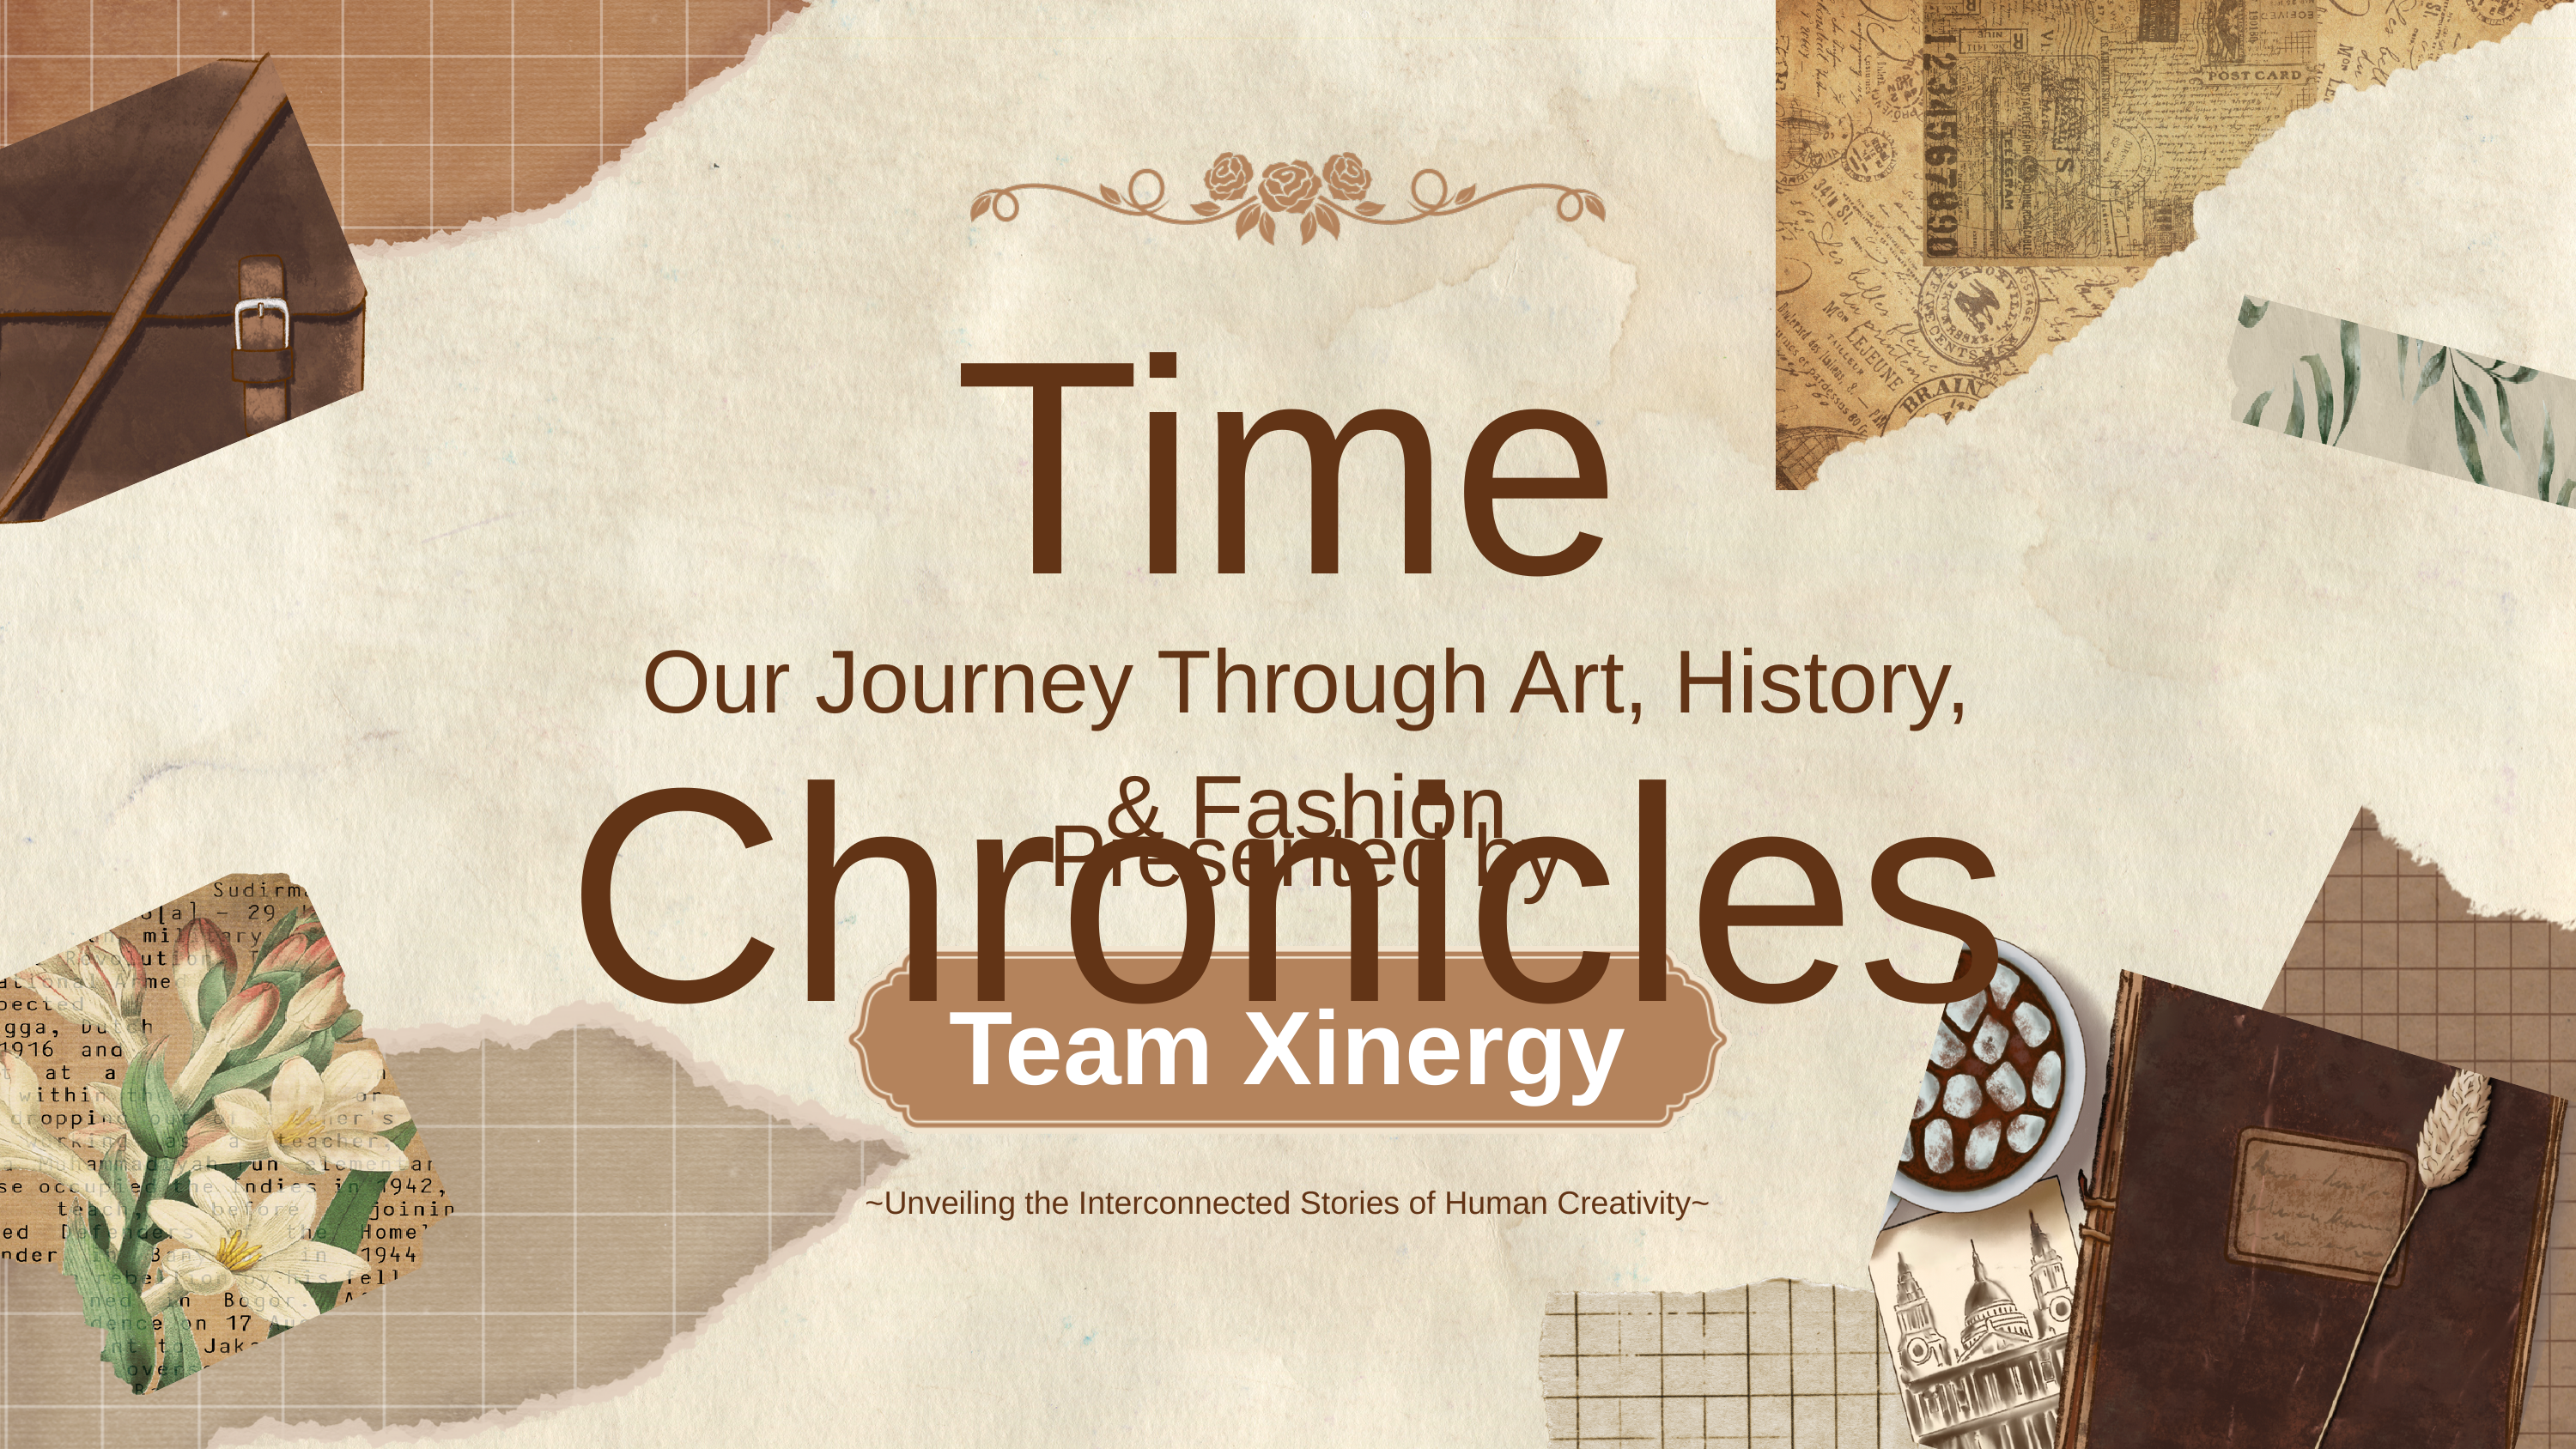

Time Chronicles

Our Journey Through Art, History, & Fashion
Presented by

Team Xinergy

~Unveiling the Interconnected Stories of Human Creativity~